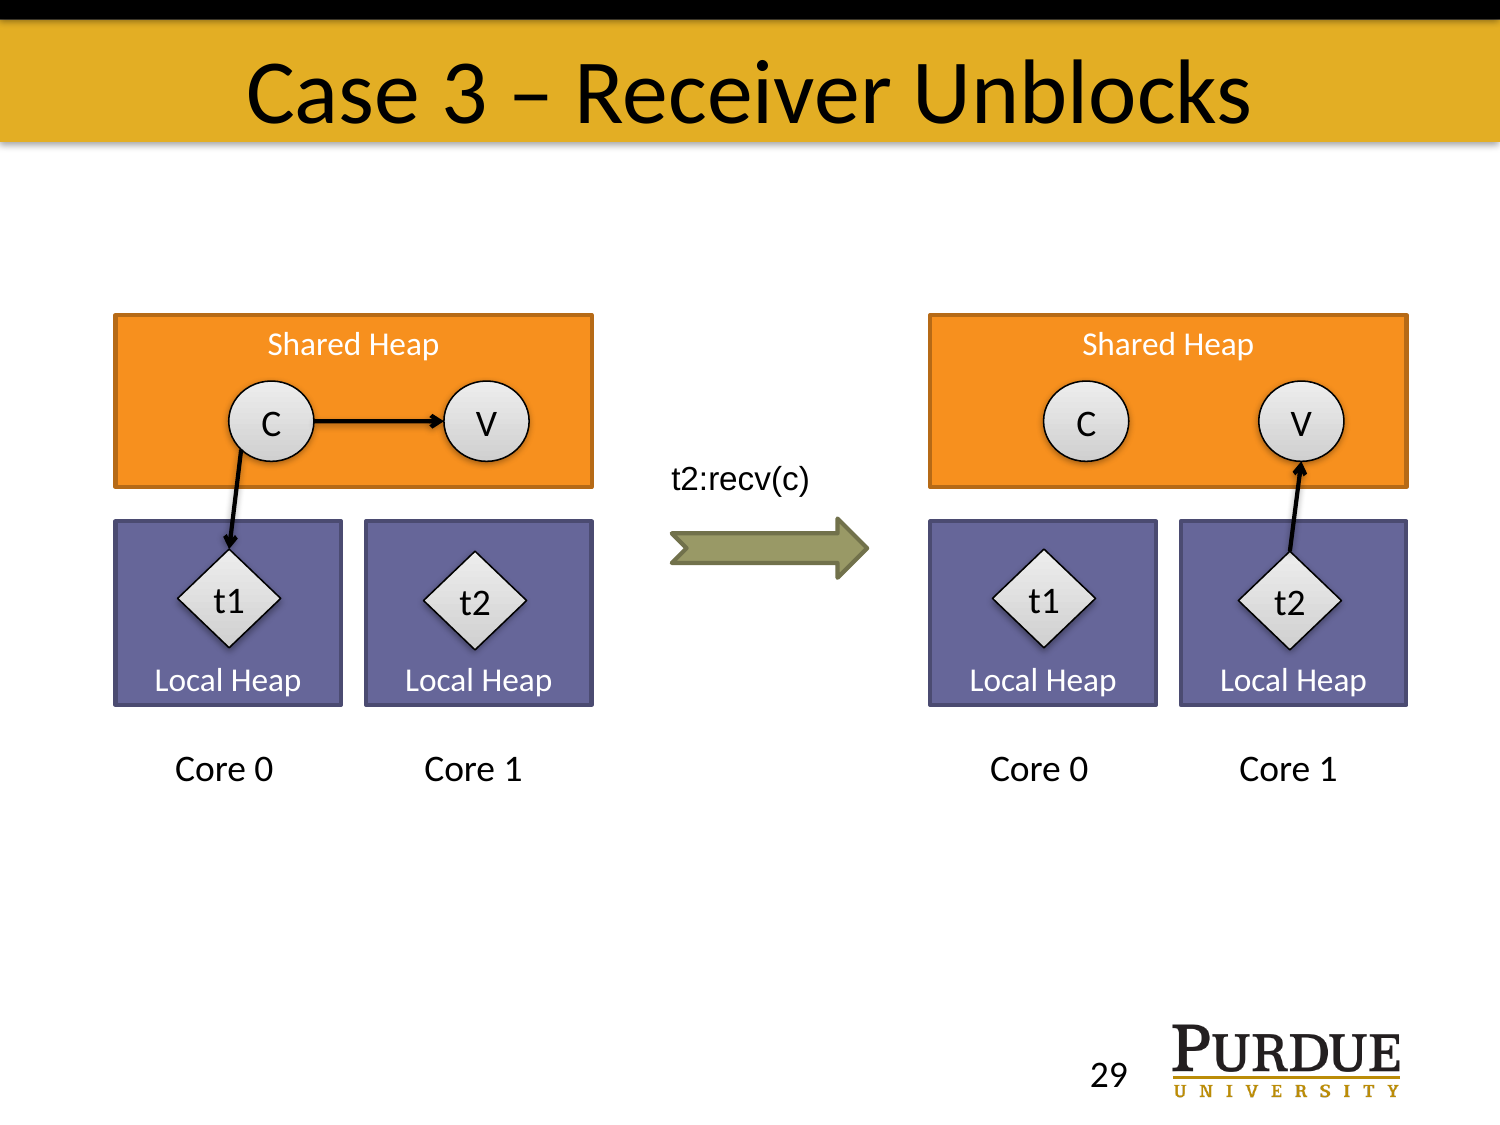

# Case 3 – Receiver Unblocks
Shared Heap
Shared Heap
C
V
C
V
t2:recv(c)

Local Heap
Local Heap
Local Heap
Local Heap
t1
t1
t2
t2
Core 0
Core 1
Core 0
Core 1
29